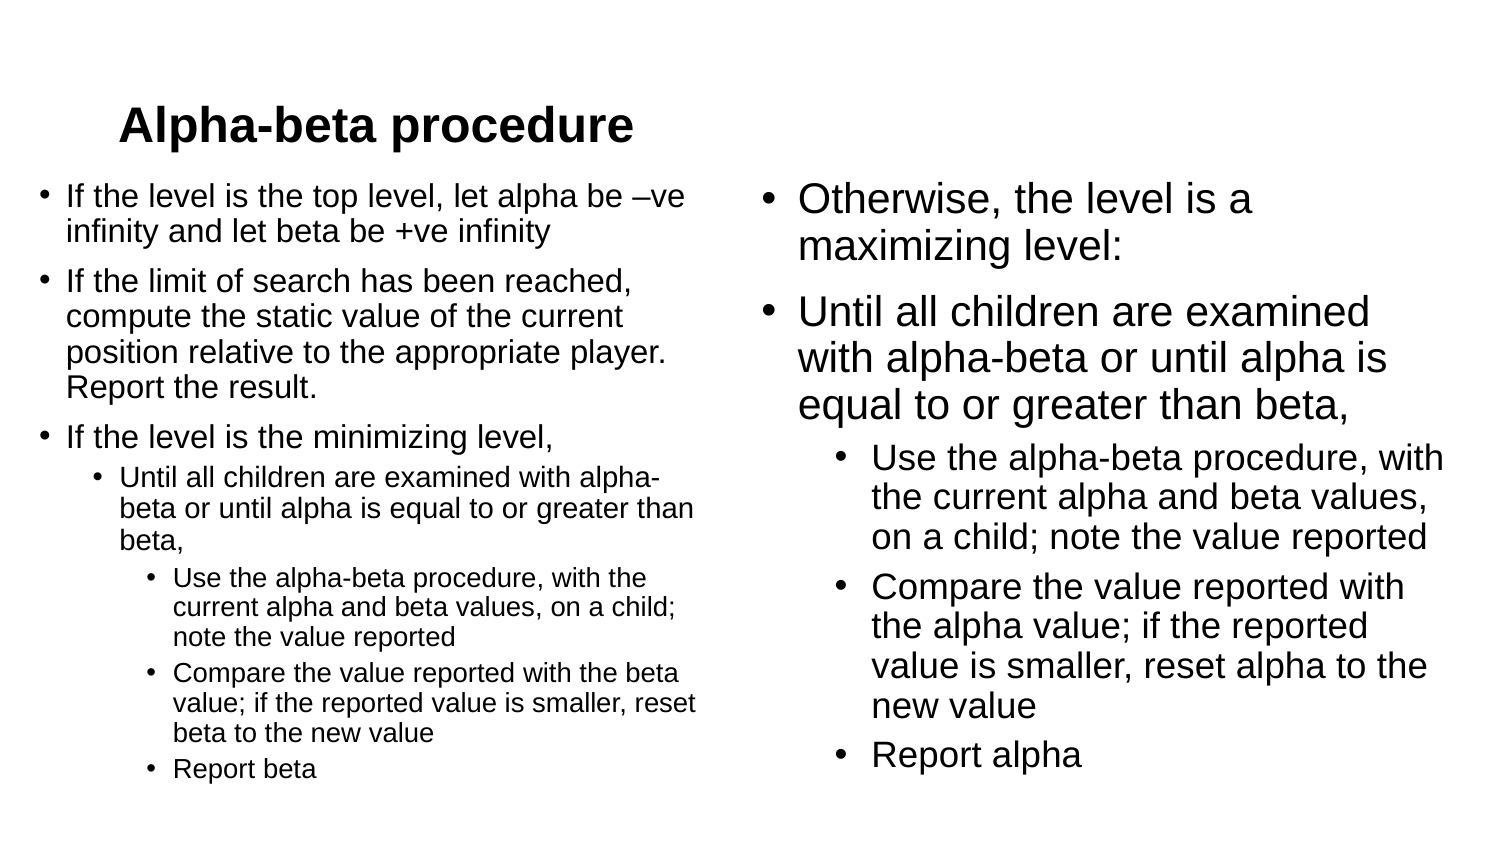

# Alpha-beta procedure
If the level is the top level, let alpha be –ve infinity and let beta be +ve infinity
If the limit of search has been reached, compute the static value of the current position relative to the appropriate player. Report the result.
If the level is the minimizing level,
Until all children are examined with alpha-beta or until alpha is equal to or greater than beta,
Use the alpha-beta procedure, with the current alpha and beta values, on a child; note the value reported
Compare the value reported with the beta value; if the reported value is smaller, reset beta to the new value
Report beta
Otherwise, the level is a maximizing level:
Until all children are examined with alpha-beta or until alpha is equal to or greater than beta,
Use the alpha-beta procedure, with the current alpha and beta values, on a child; note the value reported
Compare the value reported with the alpha value; if the reported value is smaller, reset alpha to the new value
Report alpha